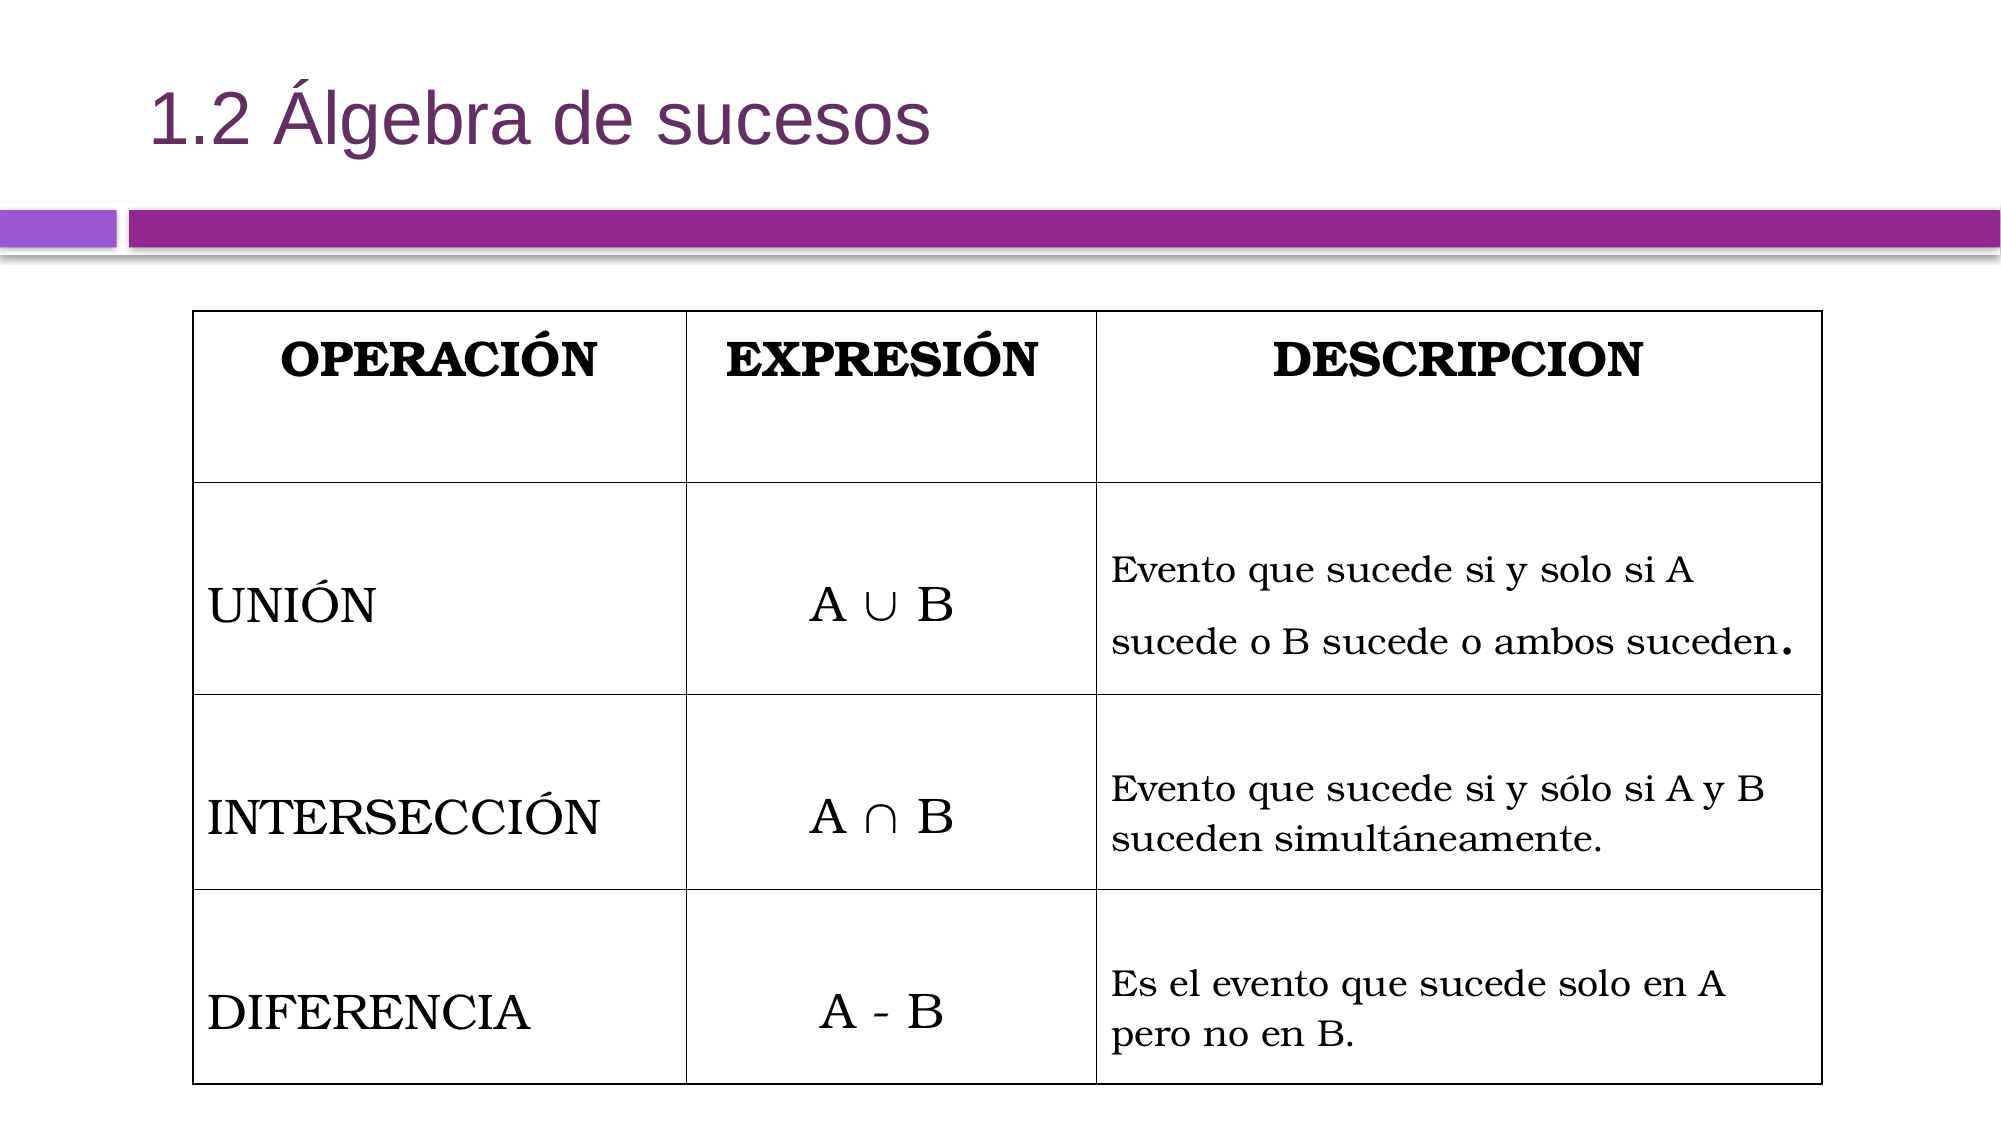

# 1.2 Álgebra de sucesos
| OPERACIÓN | EXPRESIÓN | DESCRIPCION |
| --- | --- | --- |
| UNIÓN | A ∪ B | Evento que sucede si y solo si A sucede o B sucede o ambos suceden. |
| INTERSECCIÓN | A ∩ B | Evento que sucede si y sólo si A y B suceden simultáneamente. |
| DIFERENCIA | A - B | Es el evento que sucede solo en A pero no en B. |